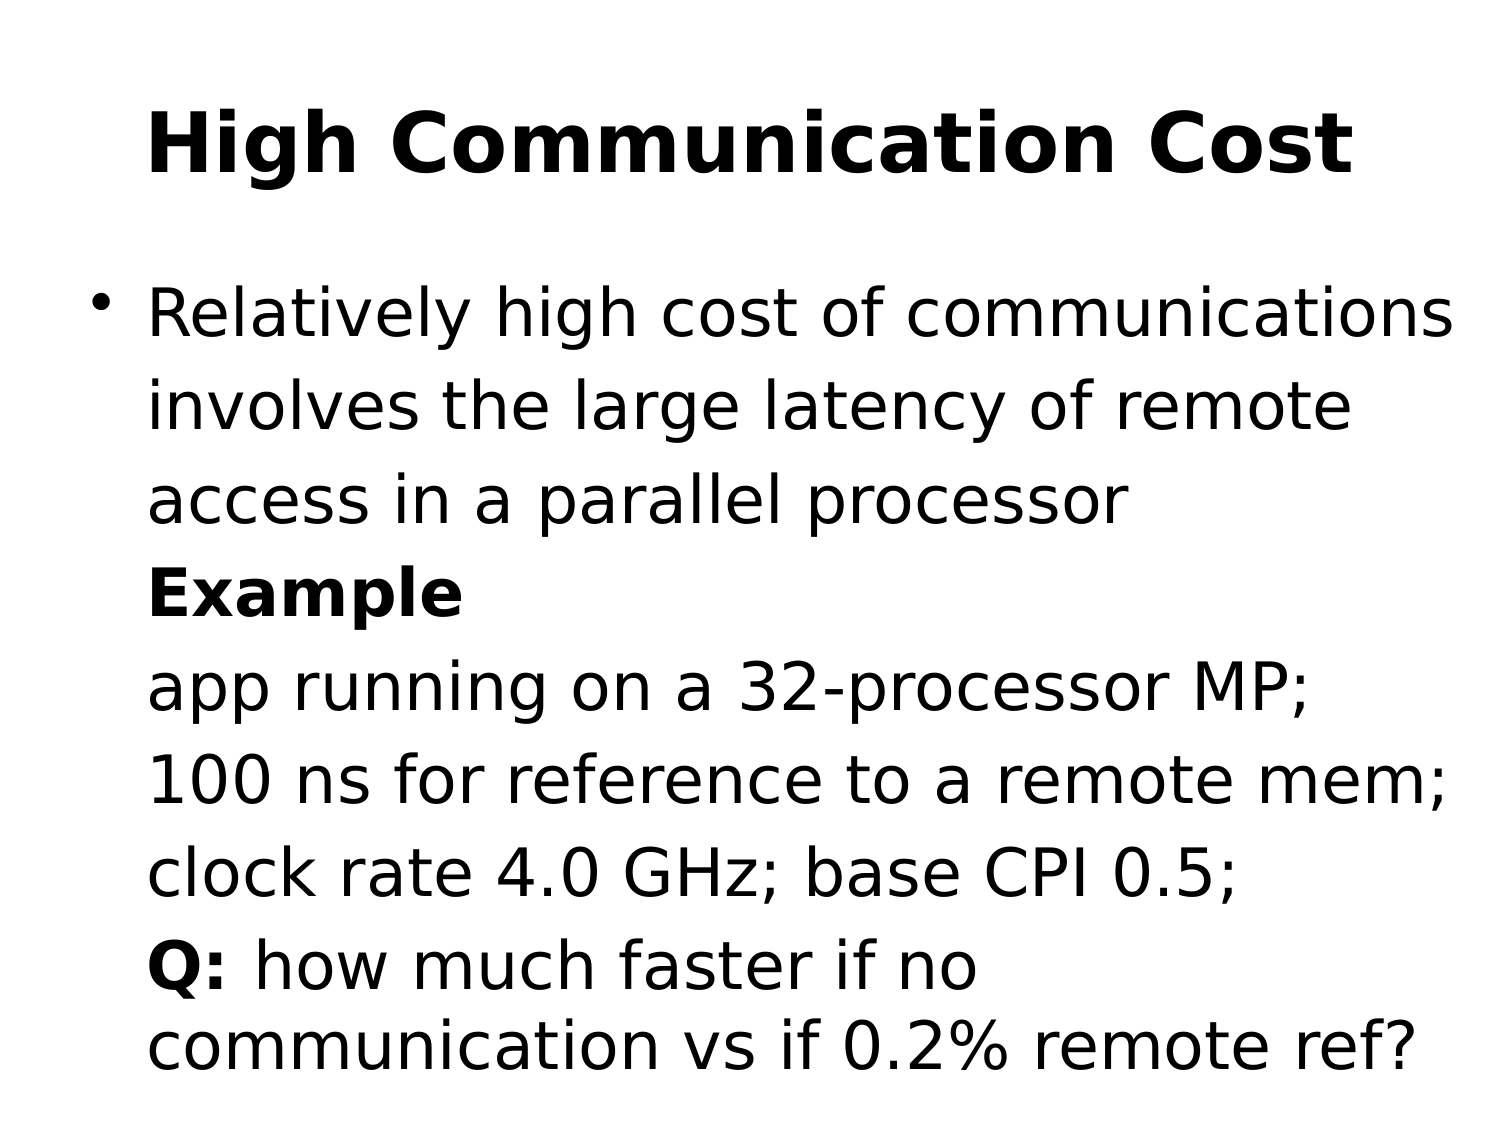

# High Communication Cost
Relatively high cost of communications
	involves the large latency of remote
	access in a parallel processor
	Example
	app running on a 32-processor MP;
	100 ns for reference to a remote mem;
	clock rate 4.0 GHz; base CPI 0.5;
	Q: how much faster if no communication vs if 0.2% remote ref?